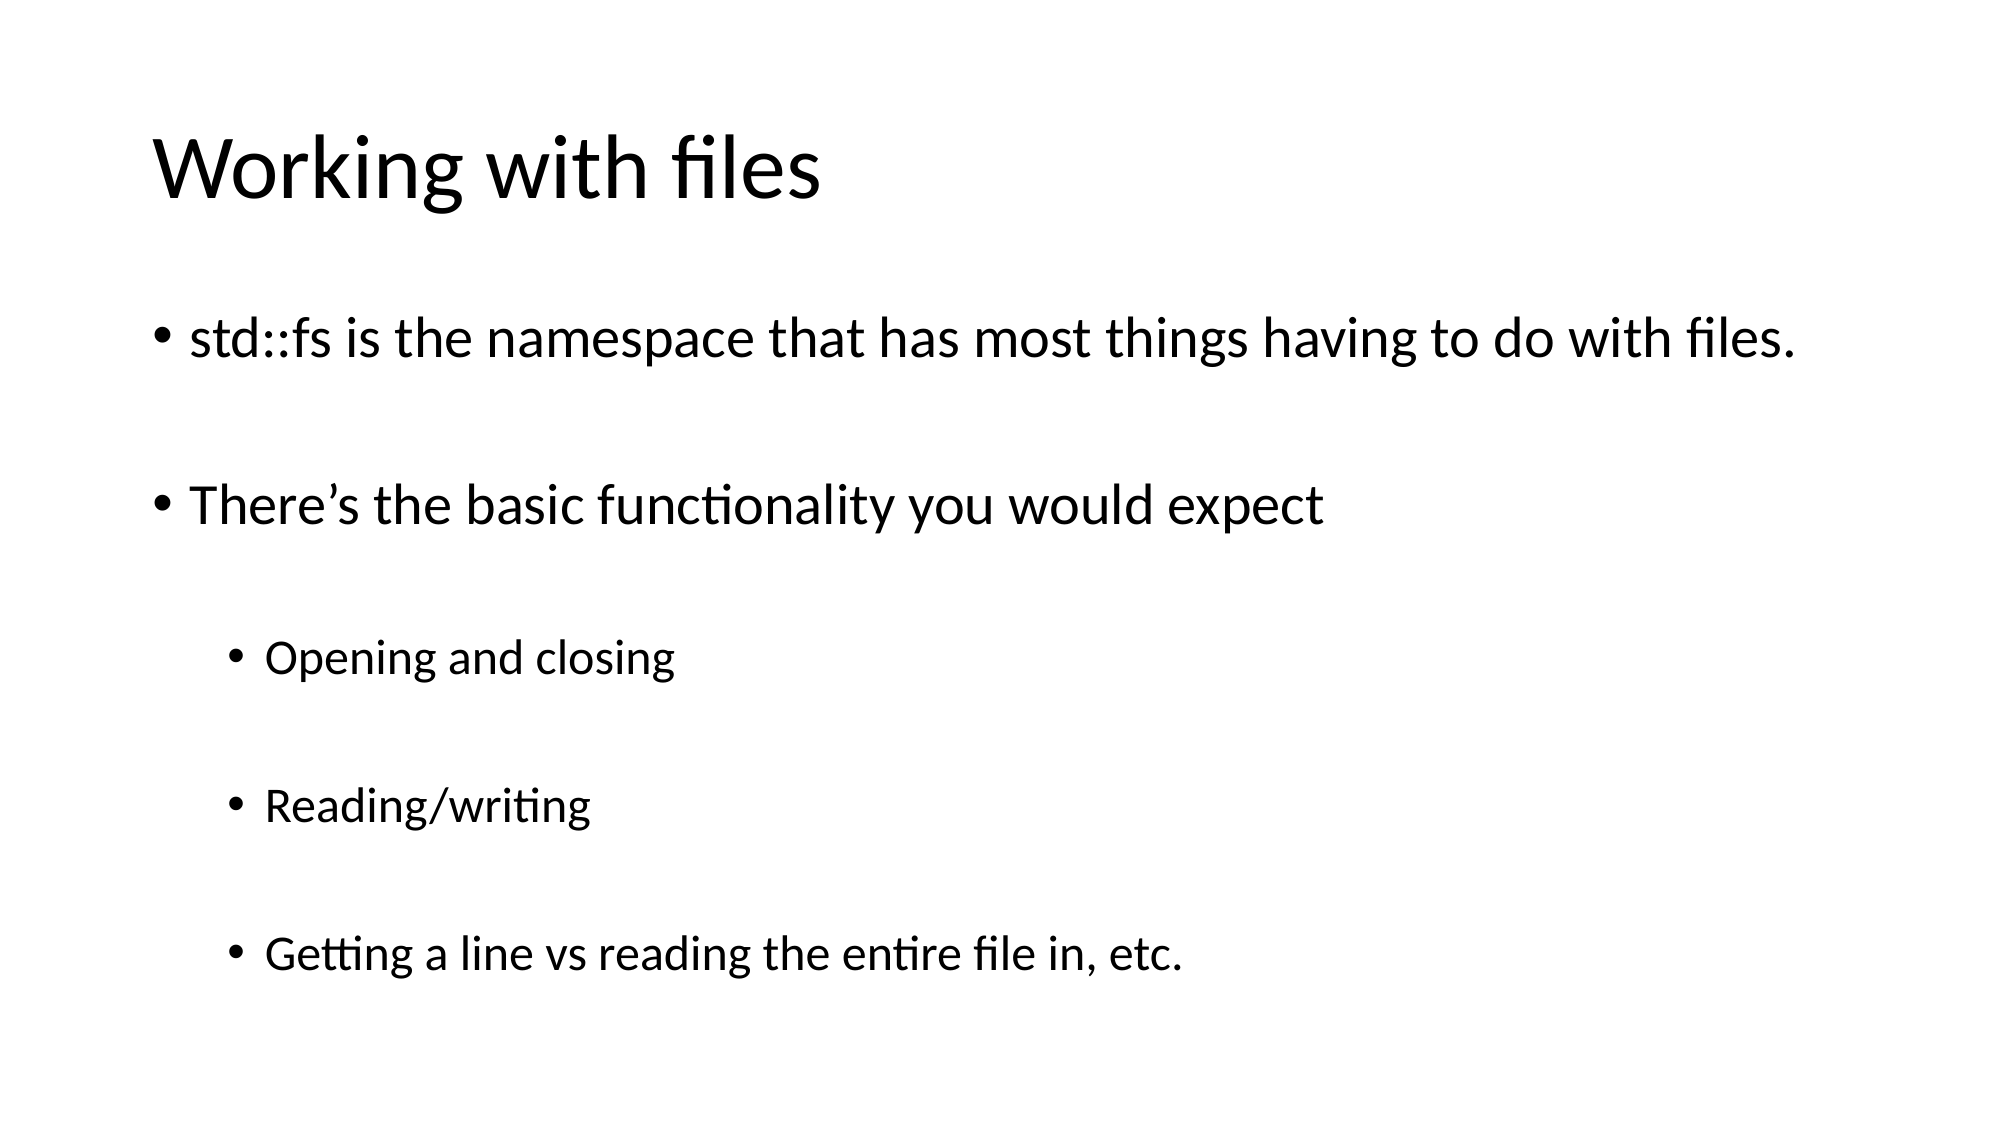

# Working with files
std::fs is the namespace that has most things having to do with files.

There’s the basic functionality you would expect

Opening and closing

Reading/writing

Getting a line vs reading the entire file in, etc.